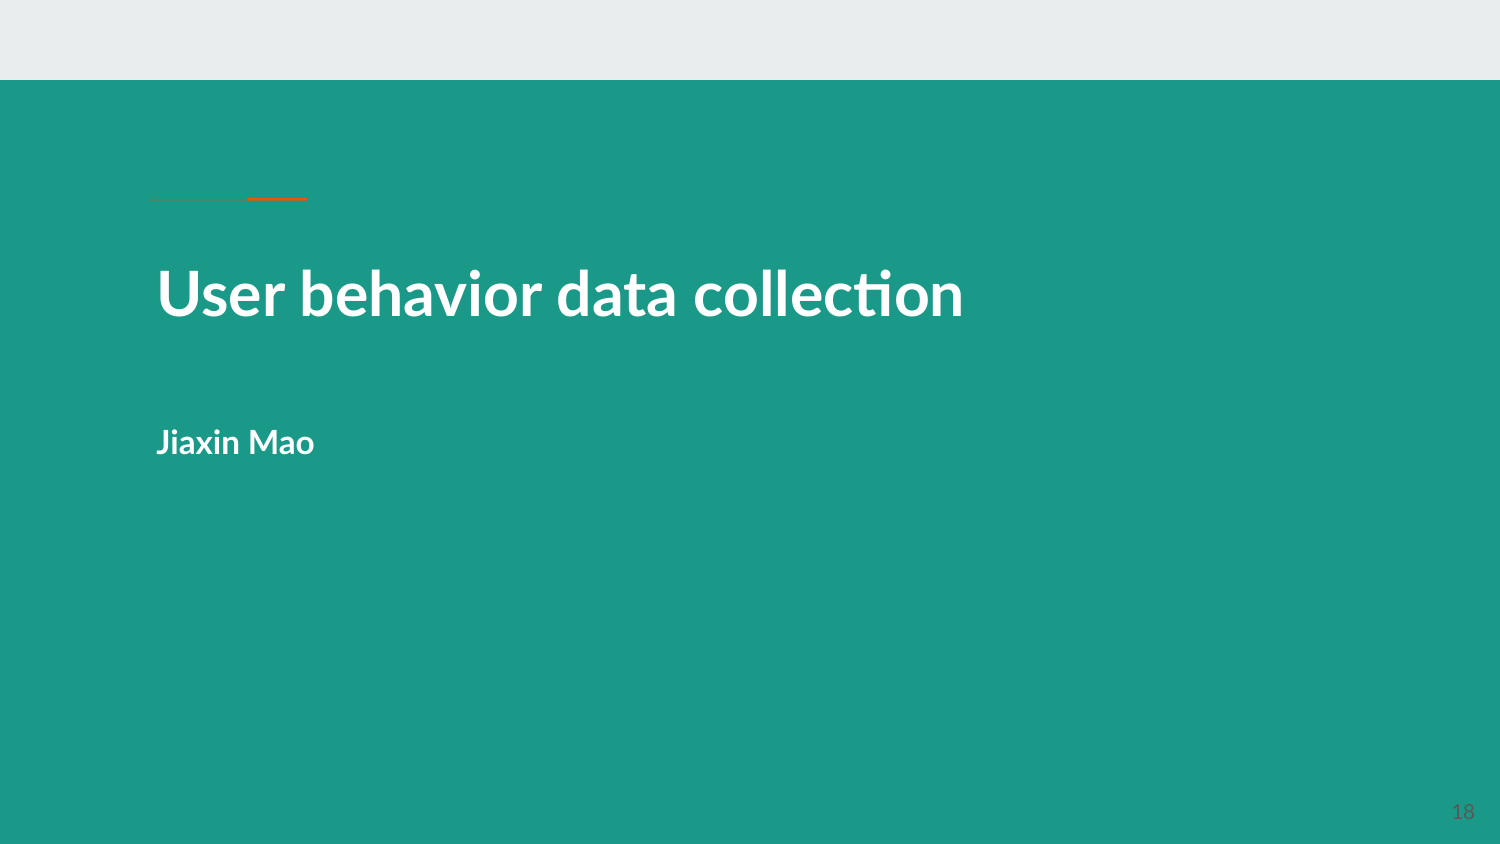

User behavior data collection

Jiaxin Mao
18